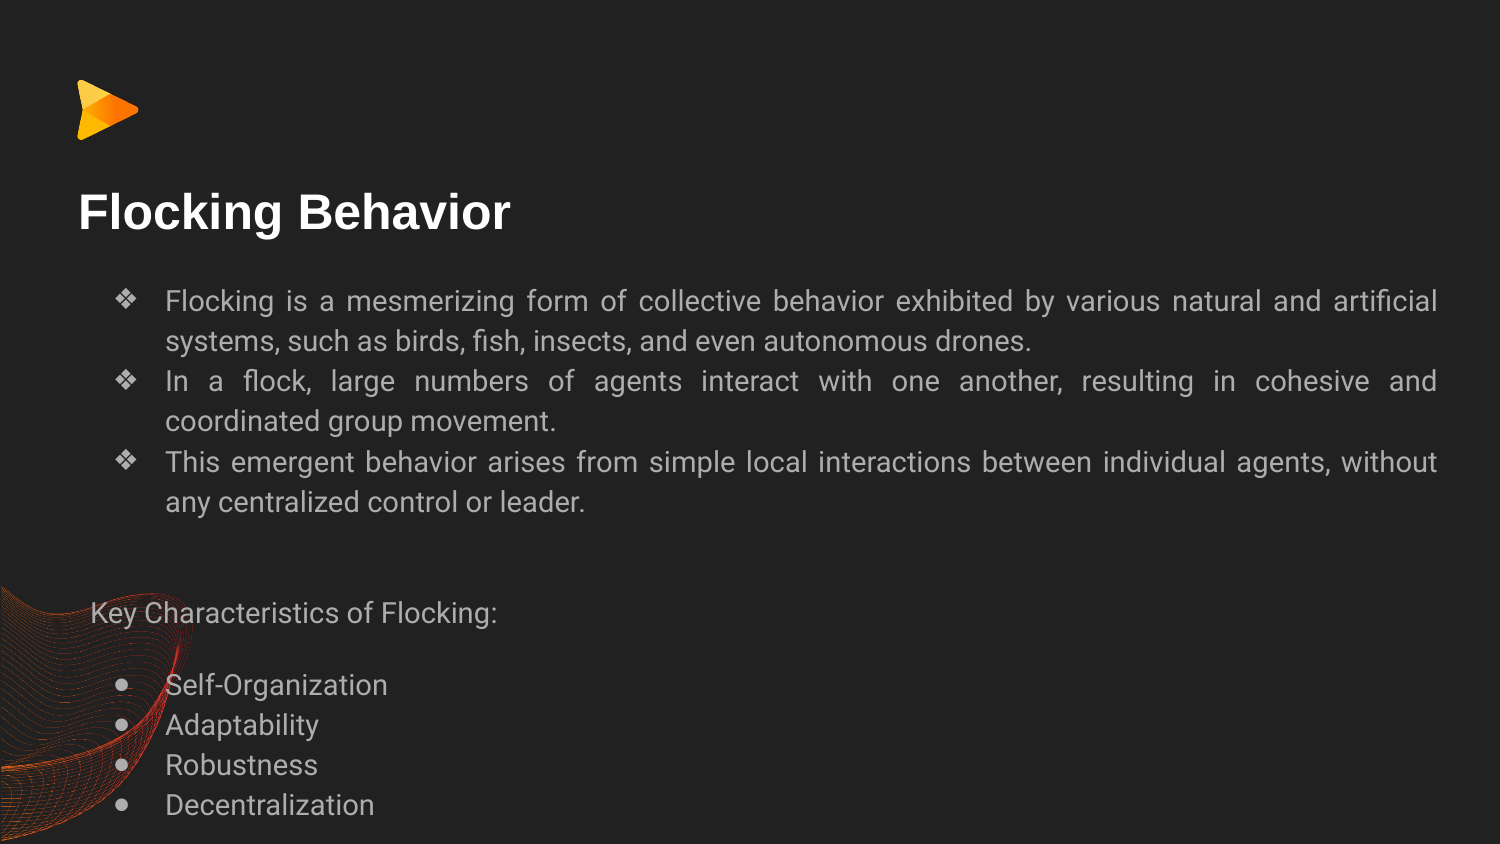

# Flocking Behavior
Flocking is a mesmerizing form of collective behavior exhibited by various natural and artificial systems, such as birds, fish, insects, and even autonomous drones.
In a flock, large numbers of agents interact with one another, resulting in cohesive and coordinated group movement.
This emergent behavior arises from simple local interactions between individual agents, without any centralized control or leader.

Key Characteristics of Flocking:
Self-Organization
Adaptability
Robustness
Decentralization